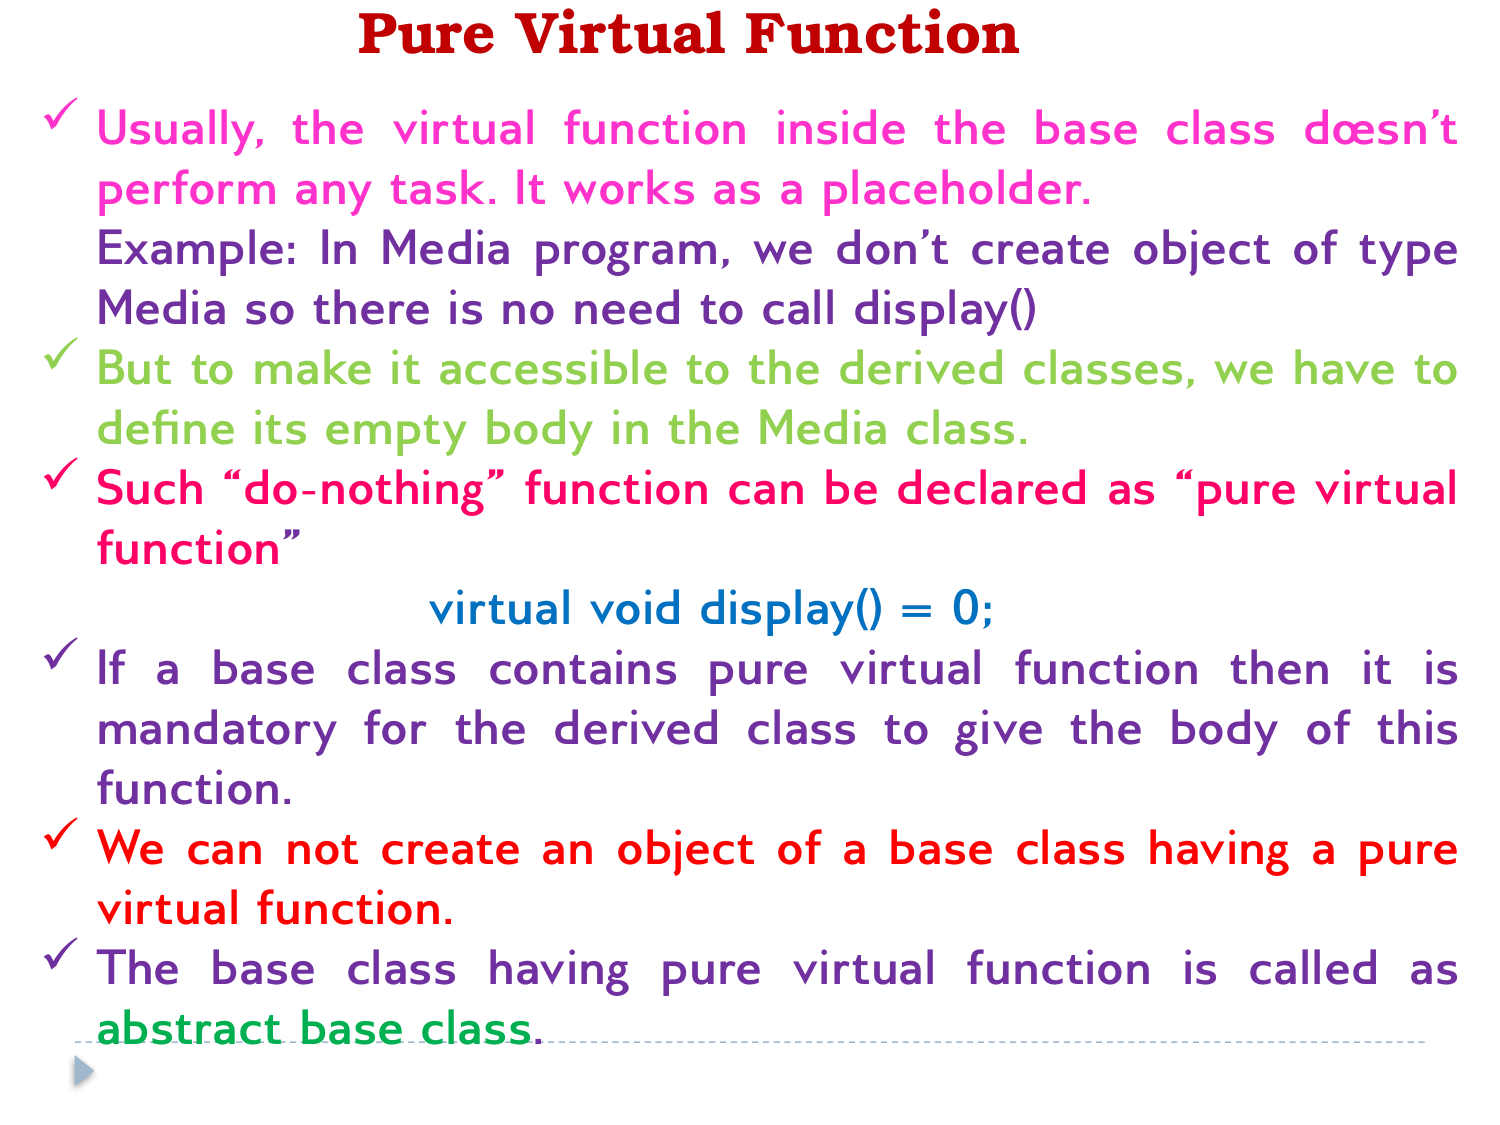

Pure Virtual Function
Usually, the virtual function inside the base class doesn’t perform any task. It works as a placeholder.
	Example: In Media program, we don’t create object of type Media so there is no need to call display()
But to make it accessible to the derived classes, we have to define its empty body in the Media class.
Such “do-nothing” function can be declared as “pure virtual function”
			  virtual void display() = 0;
If a base class contains pure virtual function then it is mandatory for the derived class to give the body of this function.
We can not create an object of a base class having a pure virtual function.
The base class having pure virtual function is called as abstract base class.